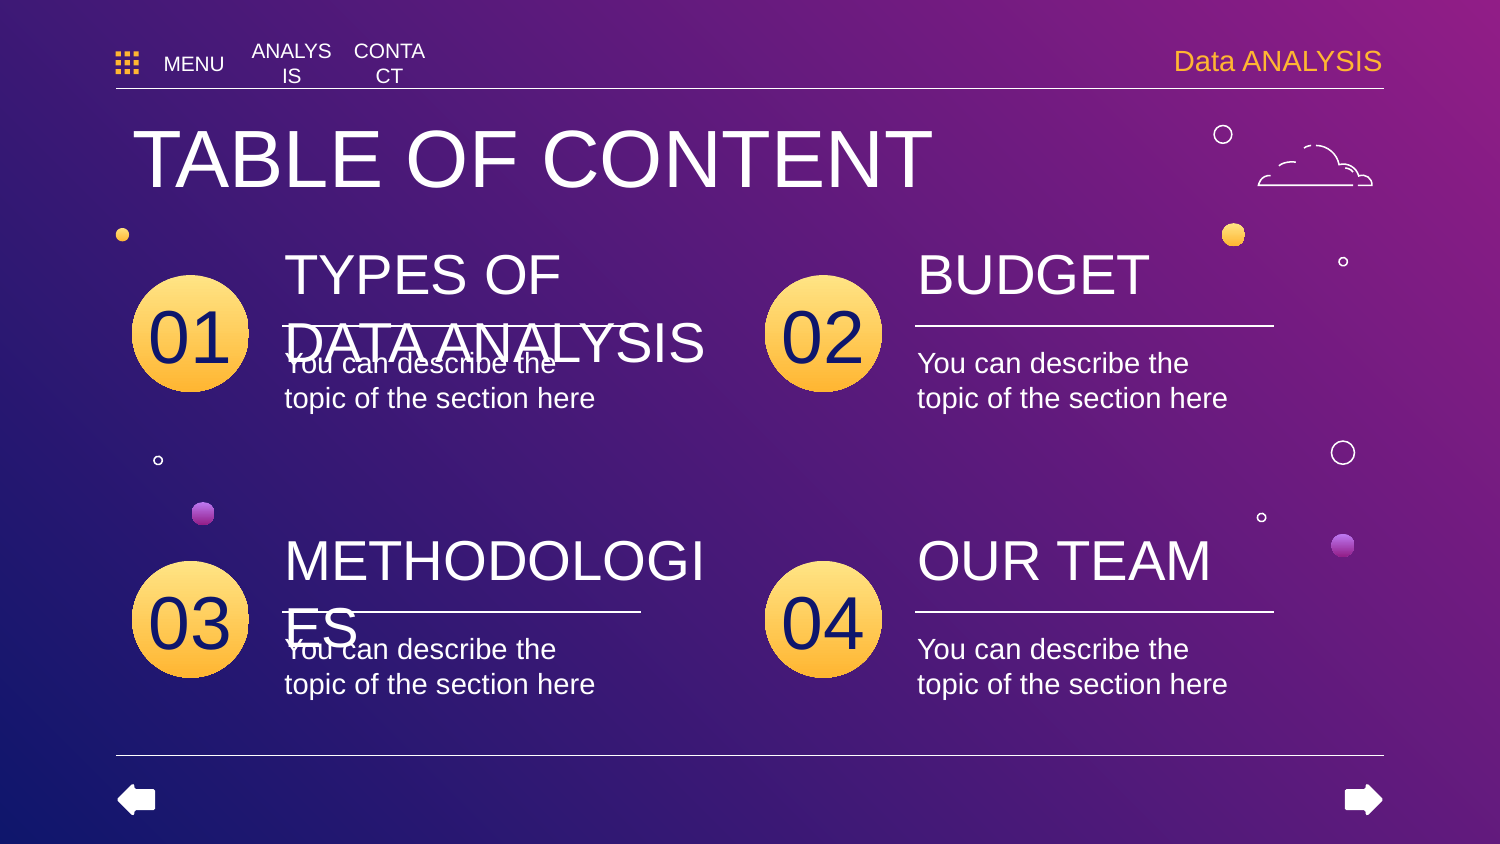

Data ANALYSIS
MENU
ANALYSIS
CONTACT

TABLE OF CONTENT

# TYPES OF DATA ANALYSIS
BUDGET

01
02
You can describe the topic of the section here
You can describe the topic of the section here

METHODOLOGIES
OUR TEAM

03
04
You can describe the topic of the section here
You can describe the topic of the section here